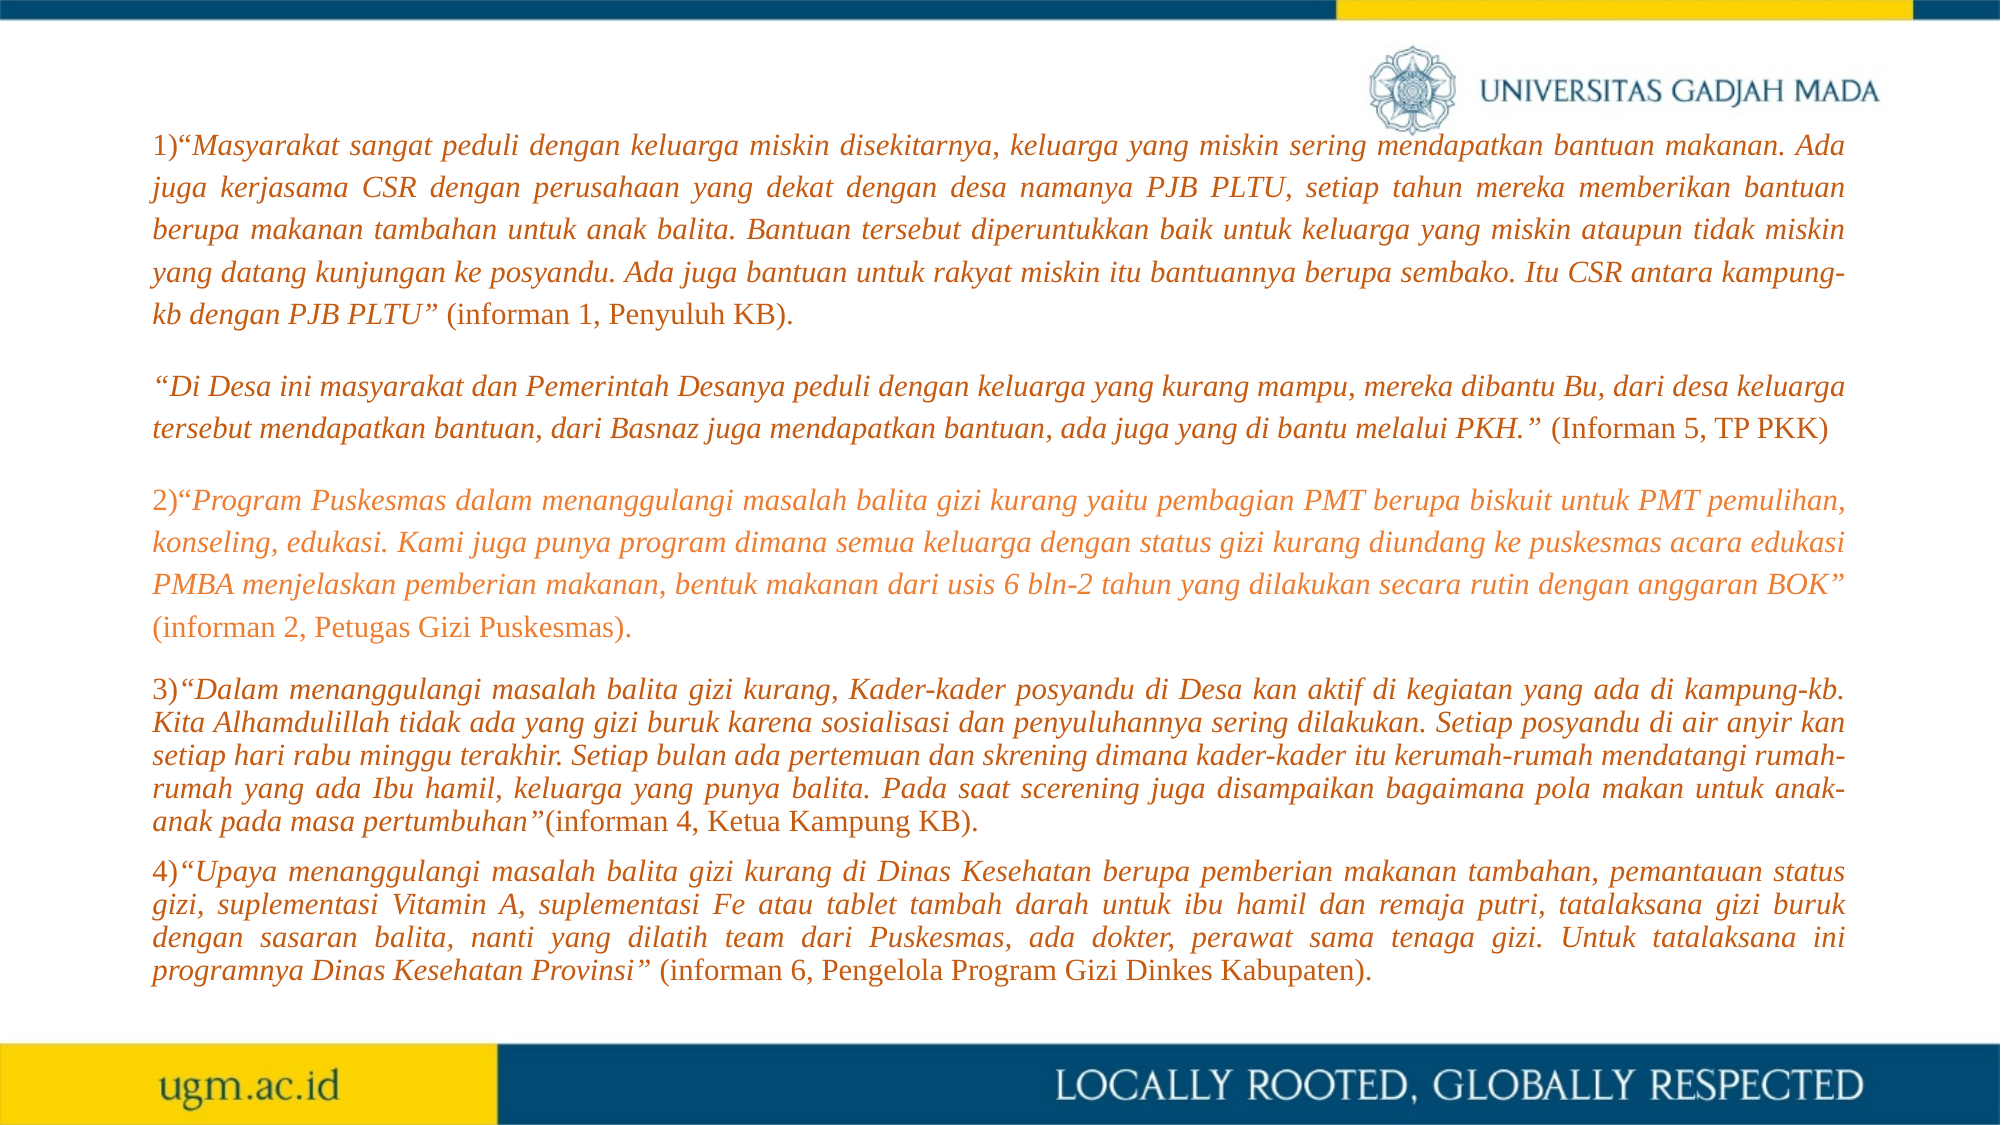

1)“Masyarakat sangat peduli dengan keluarga miskin disekitarnya, keluarga yang miskin sering mendapatkan bantuan makanan. Ada juga kerjasama CSR dengan perusahaan yang dekat dengan desa namanya PJB PLTU, setiap tahun mereka memberikan bantuan berupa makanan tambahan untuk anak balita. Bantuan tersebut diperuntukkan baik untuk keluarga yang miskin ataupun tidak miskin yang datang kunjungan ke posyandu. Ada juga bantuan untuk rakyat miskin itu bantuannya berupa sembako. Itu CSR antara kampung-kb dengan PJB PLTU” (informan 1, Penyuluh KB).
“Di Desa ini masyarakat dan Pemerintah Desanya peduli dengan keluarga yang kurang mampu, mereka dibantu Bu, dari desa keluarga tersebut mendapatkan bantuan, dari Basnaz juga mendapatkan bantuan, ada juga yang di bantu melalui PKH.” (Informan 5, TP PKK)
2)“Program Puskesmas dalam menanggulangi masalah balita gizi kurang yaitu pembagian PMT berupa biskuit untuk PMT pemulihan, konseling, edukasi. Kami juga punya program dimana semua keluarga dengan status gizi kurang diundang ke puskesmas acara edukasi PMBA menjelaskan pemberian makanan, bentuk makanan dari usis 6 bln-2 tahun yang dilakukan secara rutin dengan anggaran BOK” (informan 2, Petugas Gizi Puskesmas).
3)“Dalam menanggulangi masalah balita gizi kurang, Kader-kader posyandu di Desa kan aktif di kegiatan yang ada di kampung-kb. Kita Alhamdulillah tidak ada yang gizi buruk karena sosialisasi dan penyuluhannya sering dilakukan. Setiap posyandu di air anyir kan setiap hari rabu minggu terakhir. Setiap bulan ada pertemuan dan skrening dimana kader-kader itu kerumah-rumah mendatangi rumah-rumah yang ada Ibu hamil, keluarga yang punya balita. Pada saat scerening juga disampaikan bagaimana pola makan untuk anak-anak pada masa pertumbuhan”(informan 4, Ketua Kampung KB).
4)“Upaya menanggulangi masalah balita gizi kurang di Dinas Kesehatan berupa pemberian makanan tambahan, pemantauan status gizi, suplementasi Vitamin A, suplementasi Fe atau tablet tambah darah untuk ibu hamil dan remaja putri, tatalaksana gizi buruk dengan sasaran balita, nanti yang dilatih team dari Puskesmas, ada dokter, perawat sama tenaga gizi. Untuk tatalaksana ini programnya Dinas Kesehatan Provinsi” (informan 6, Pengelola Program Gizi Dinkes Kabupaten).